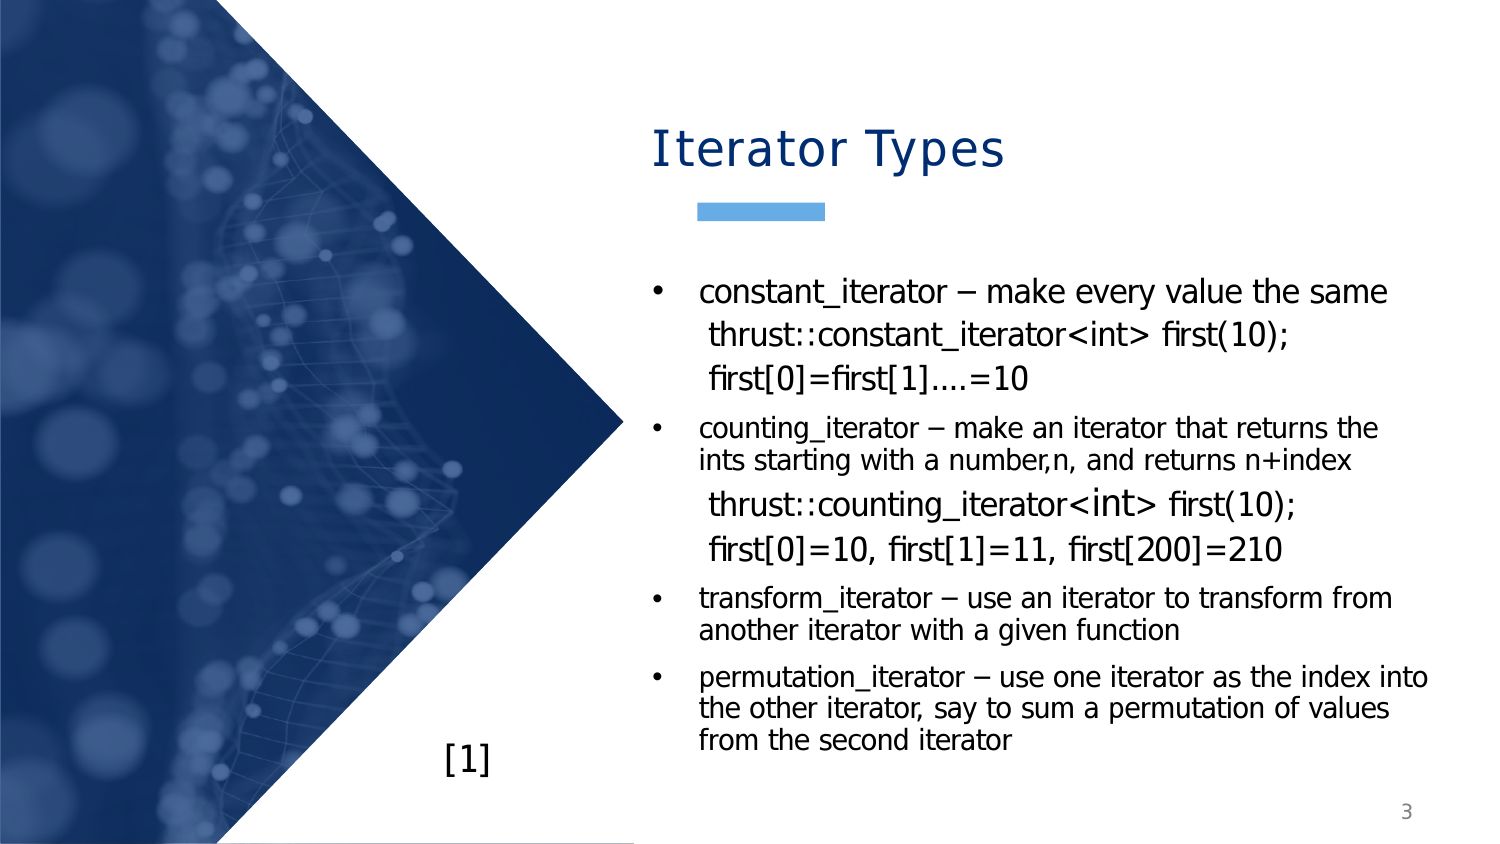

Iterator Types
constant_iterator – make every value the same
thrust::constant_iterator<int> first(10);
first[0]=first[1]….=10
counting_iterator – make an iterator that returns the ints starting with a number,n, and returns n+index
thrust::counting_iterator<int> first(10);
first[0]=10, first[1]=11, first[200]=210
transform_iterator – use an iterator to transform from another iterator with a given function
permutation_iterator – use one iterator as the index into the other iterator, say to sum a permutation of values from the second iterator

[1]